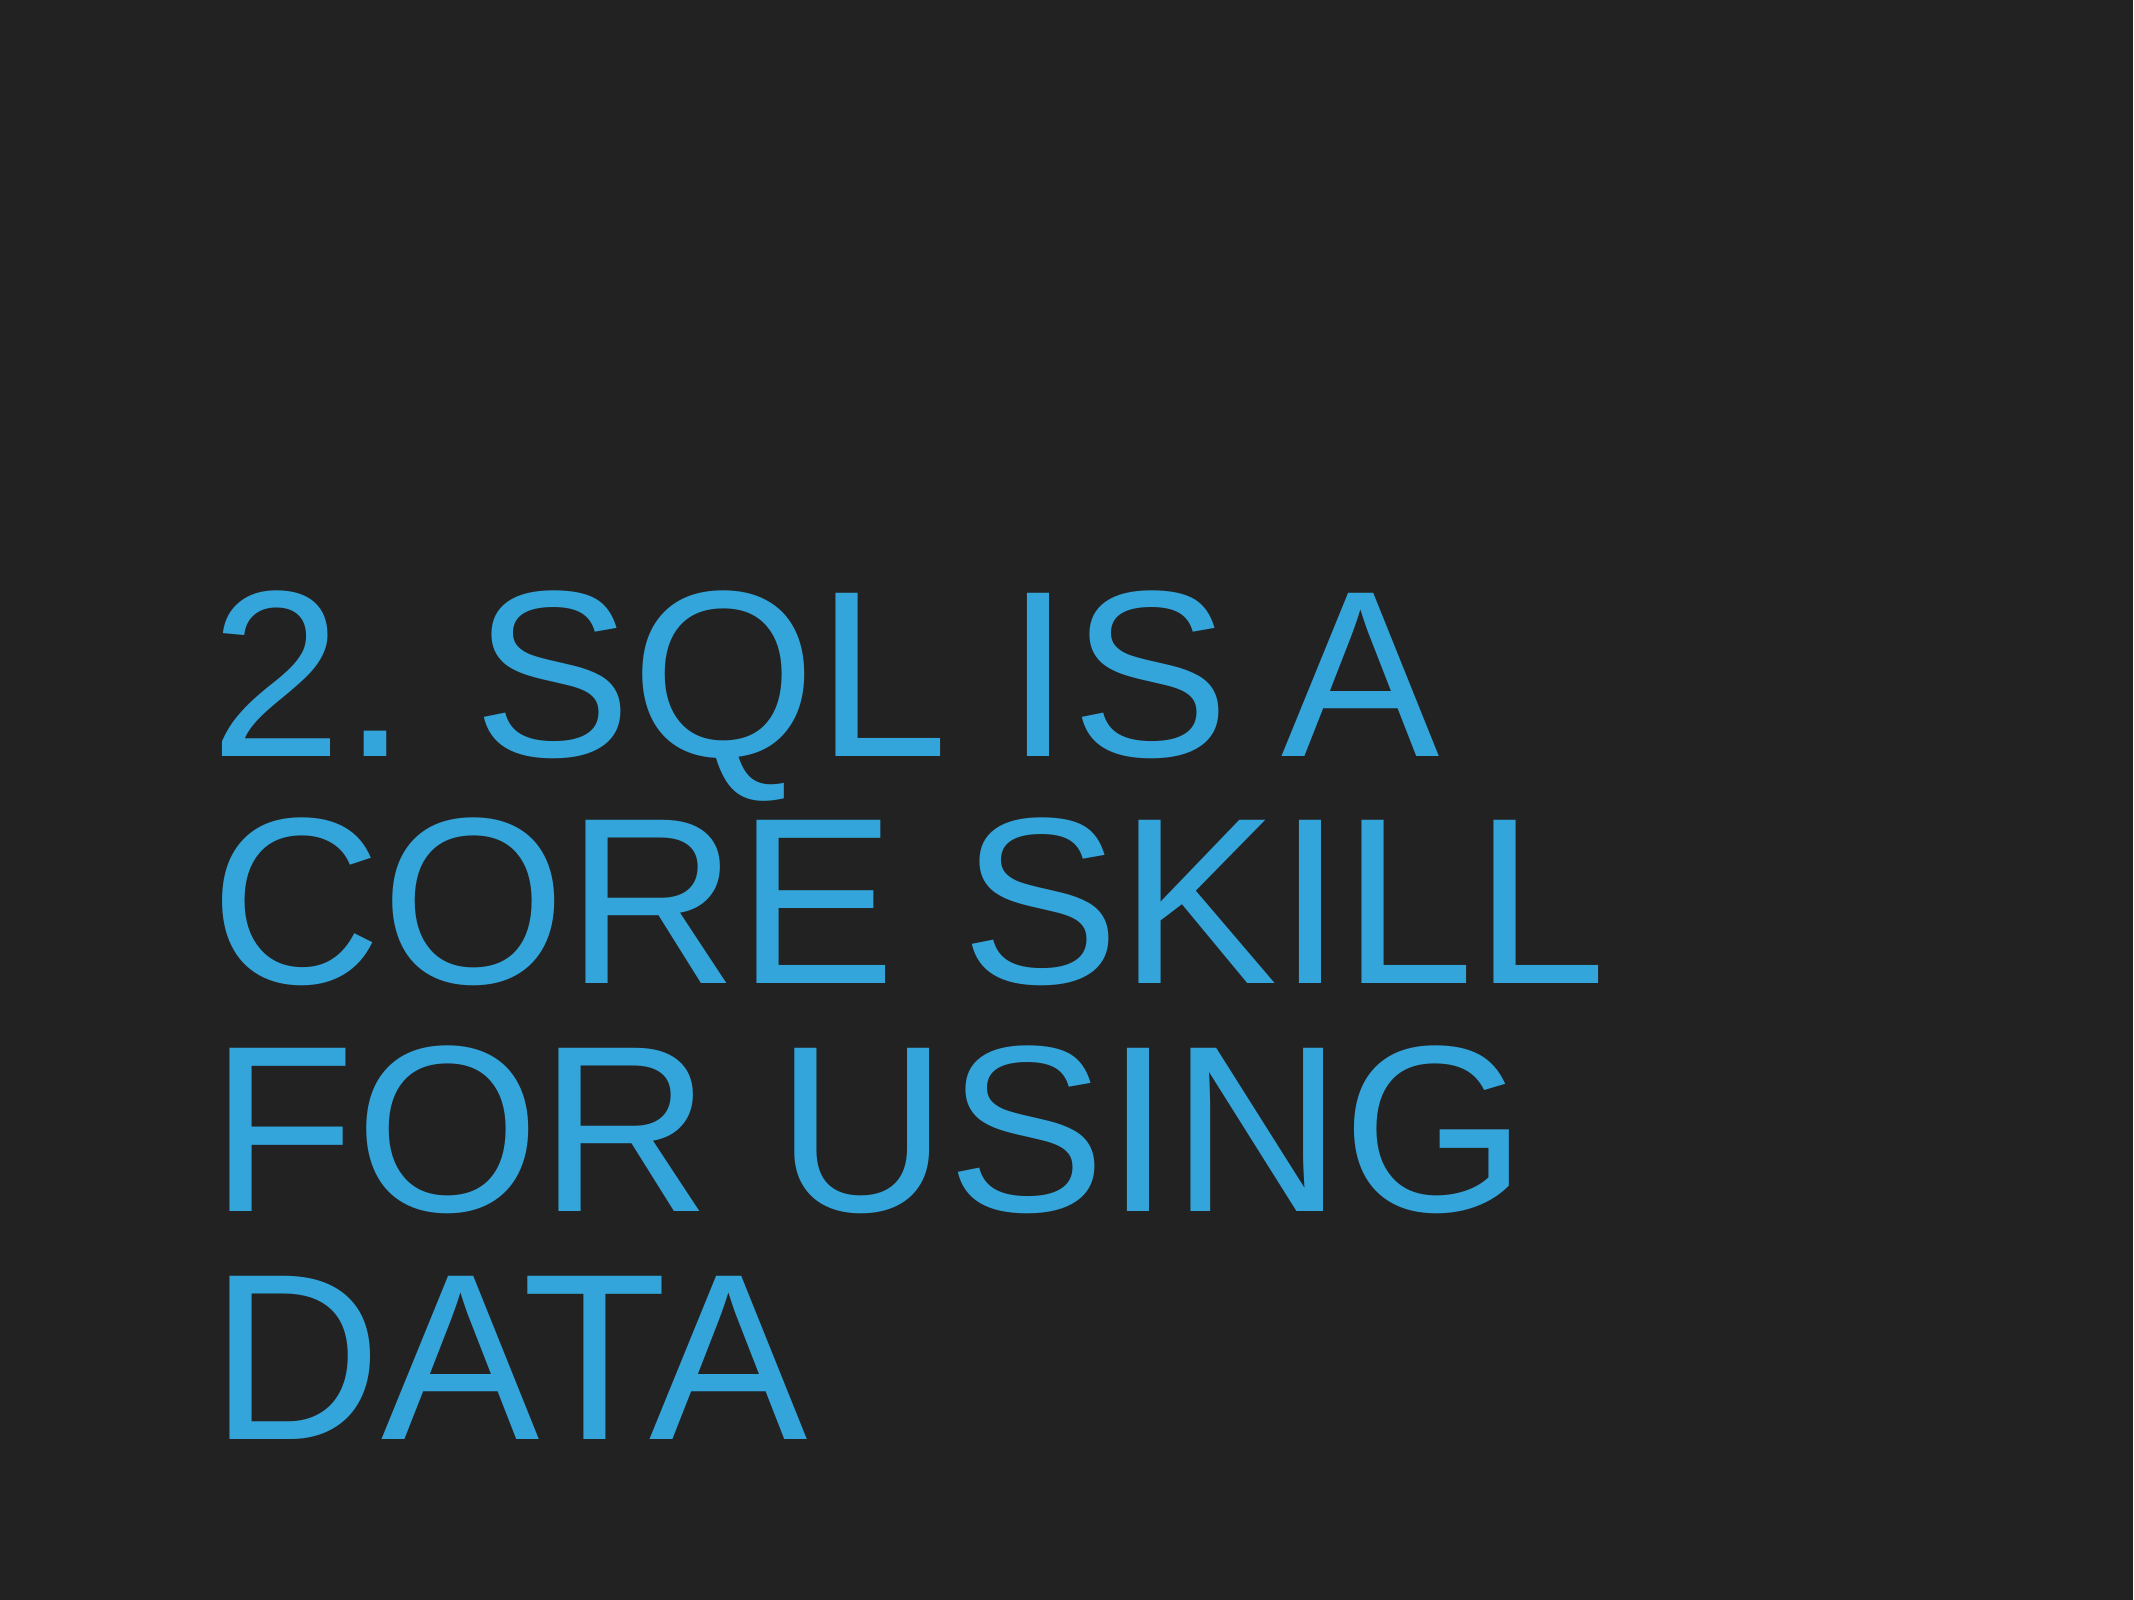

# 2. SQL is a core skill for using data